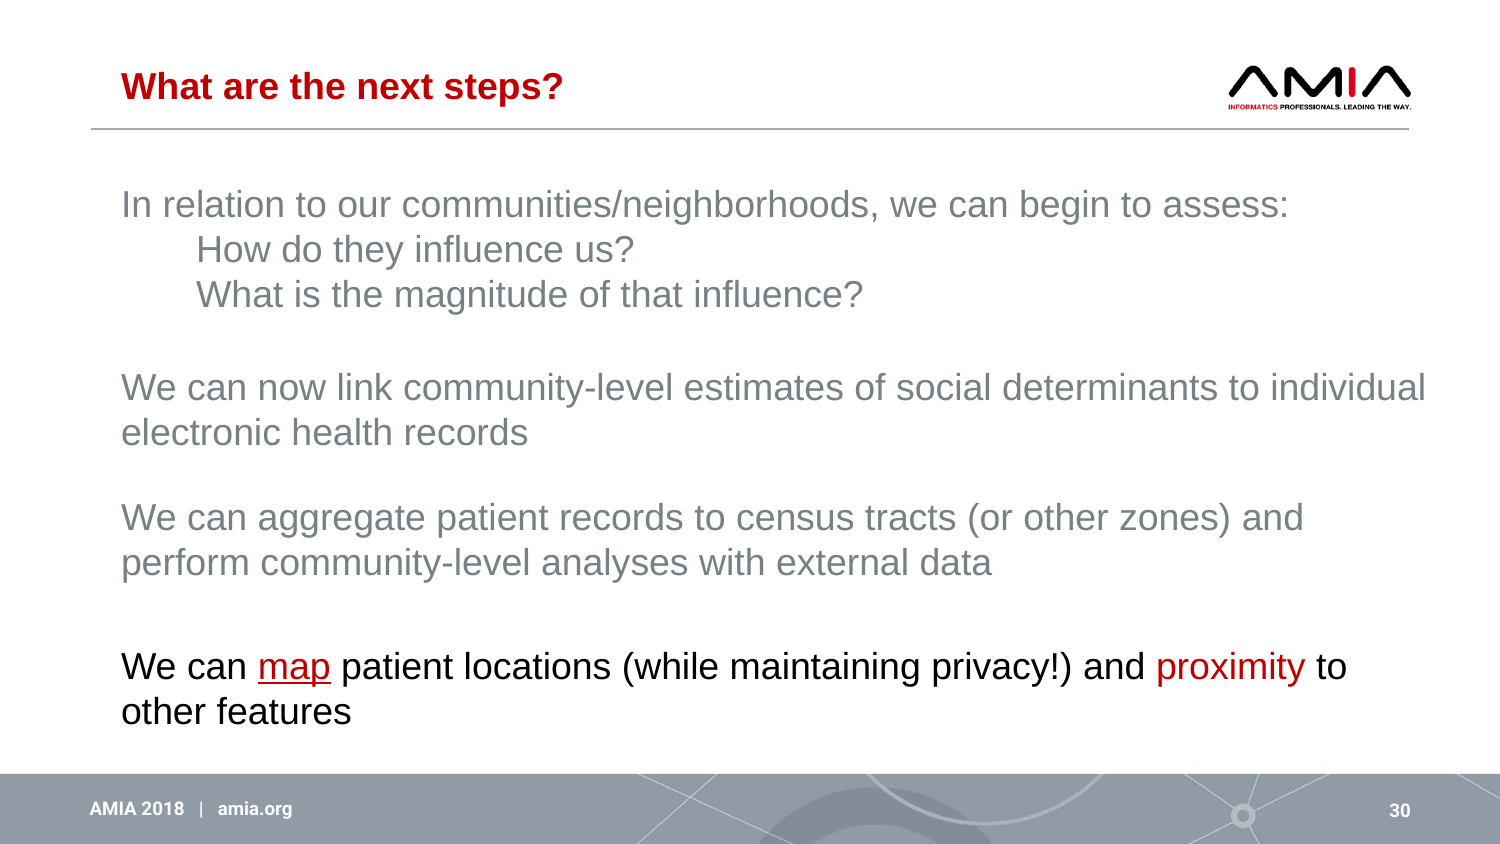

What are the next steps?
In relation to our communities/neighborhoods, we can begin to assess:
How do they influence us?
What is the magnitude of that influence?

We can now link community-level estimates of social determinants to individual electronic health records
We can aggregate patient records to census tracts (or other zones) and perform community-level analyses with external data
We can map patient locations (while maintaining privacy!) and proximity to other features
AMIA 2018   |   amia.org
30